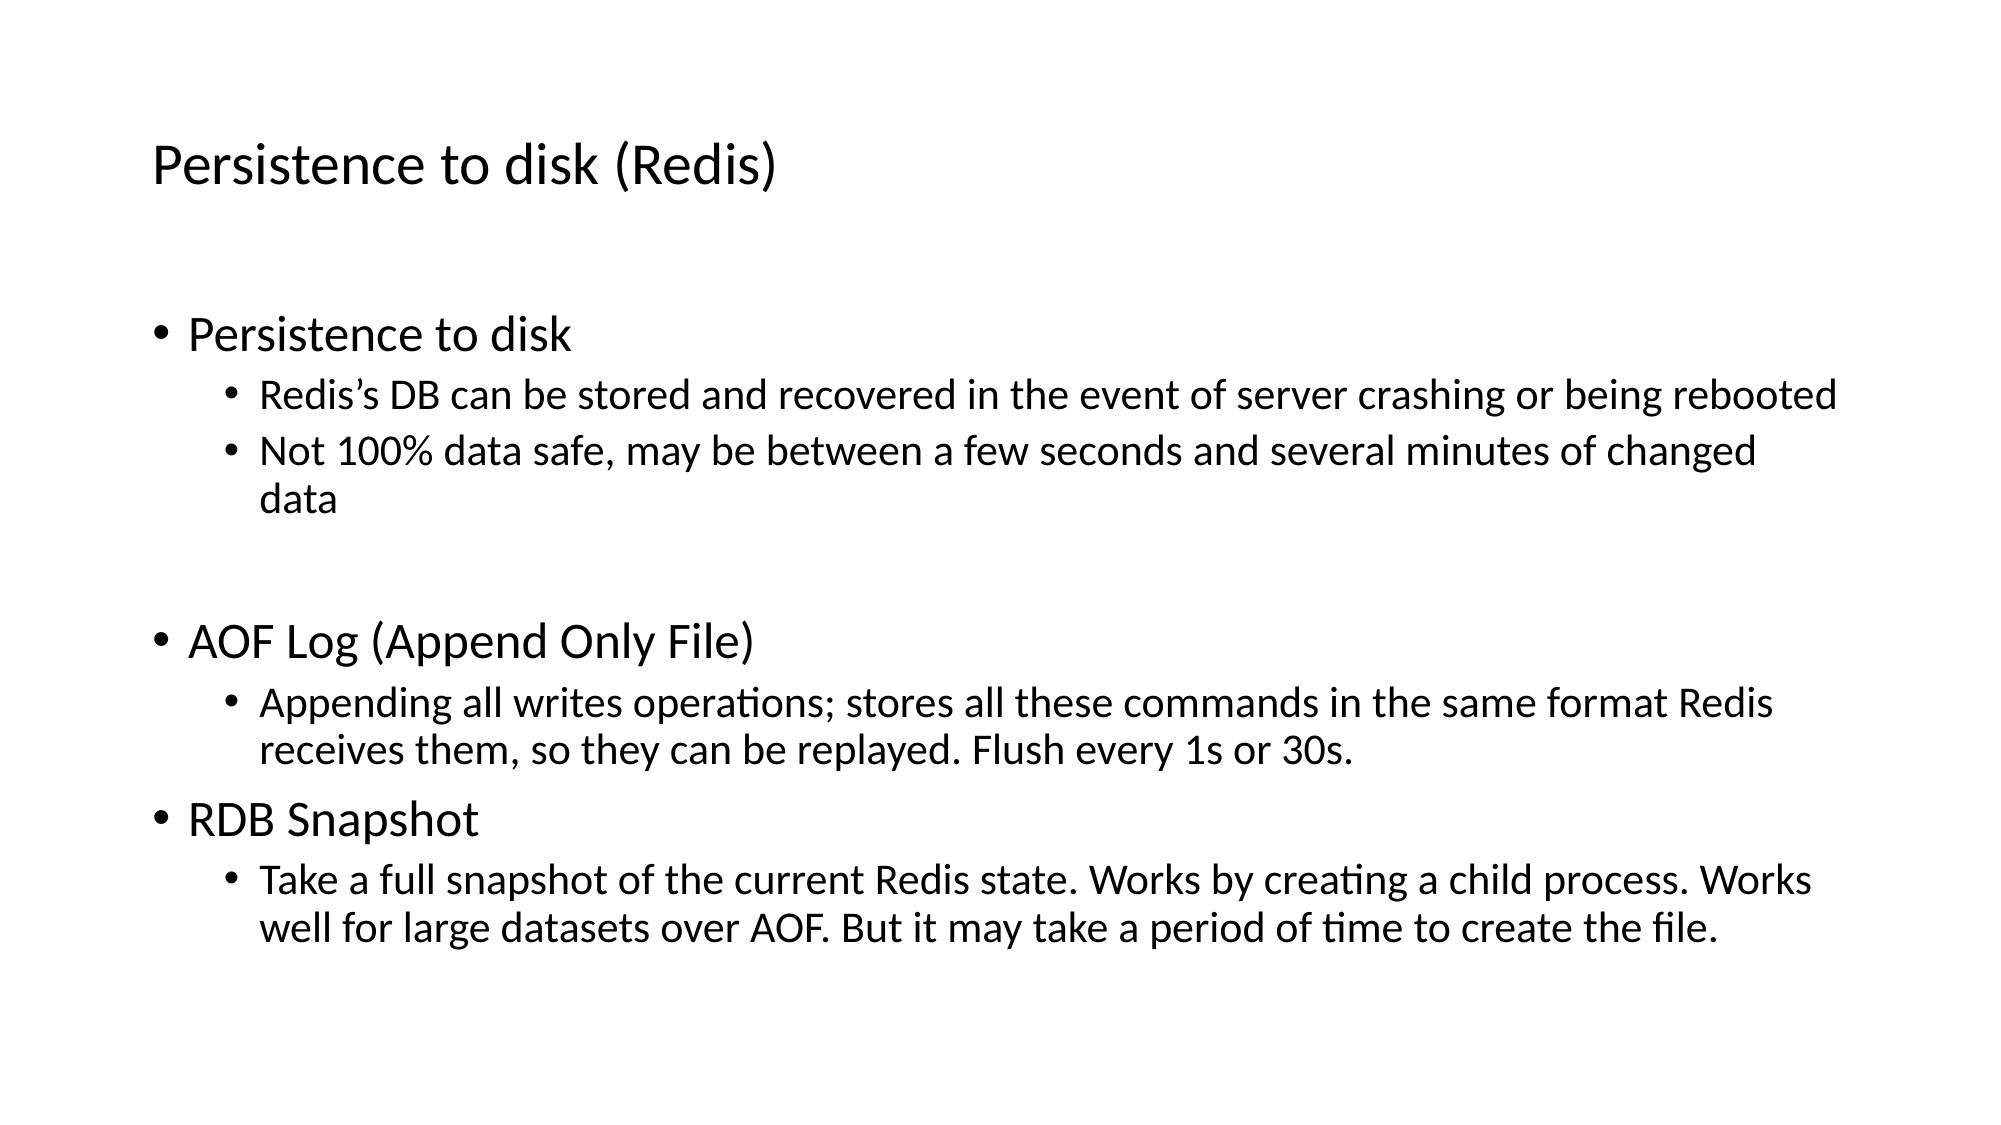

# Persistence to disk (Redis)
Persistence to disk
Redis’s DB can be stored and recovered in the event of server crashing or being rebooted
Not 100% data safe, may be between a few seconds and several minutes of changed data

AOF Log (Append Only File)
Appending all writes operations; stores all these commands in the same format Redis receives them, so they can be replayed. Flush every 1s or 30s.
RDB Snapshot
Take a full snapshot of the current Redis state. Works by creating a child process. Works well for large datasets over AOF. But it may take a period of time to create the file.